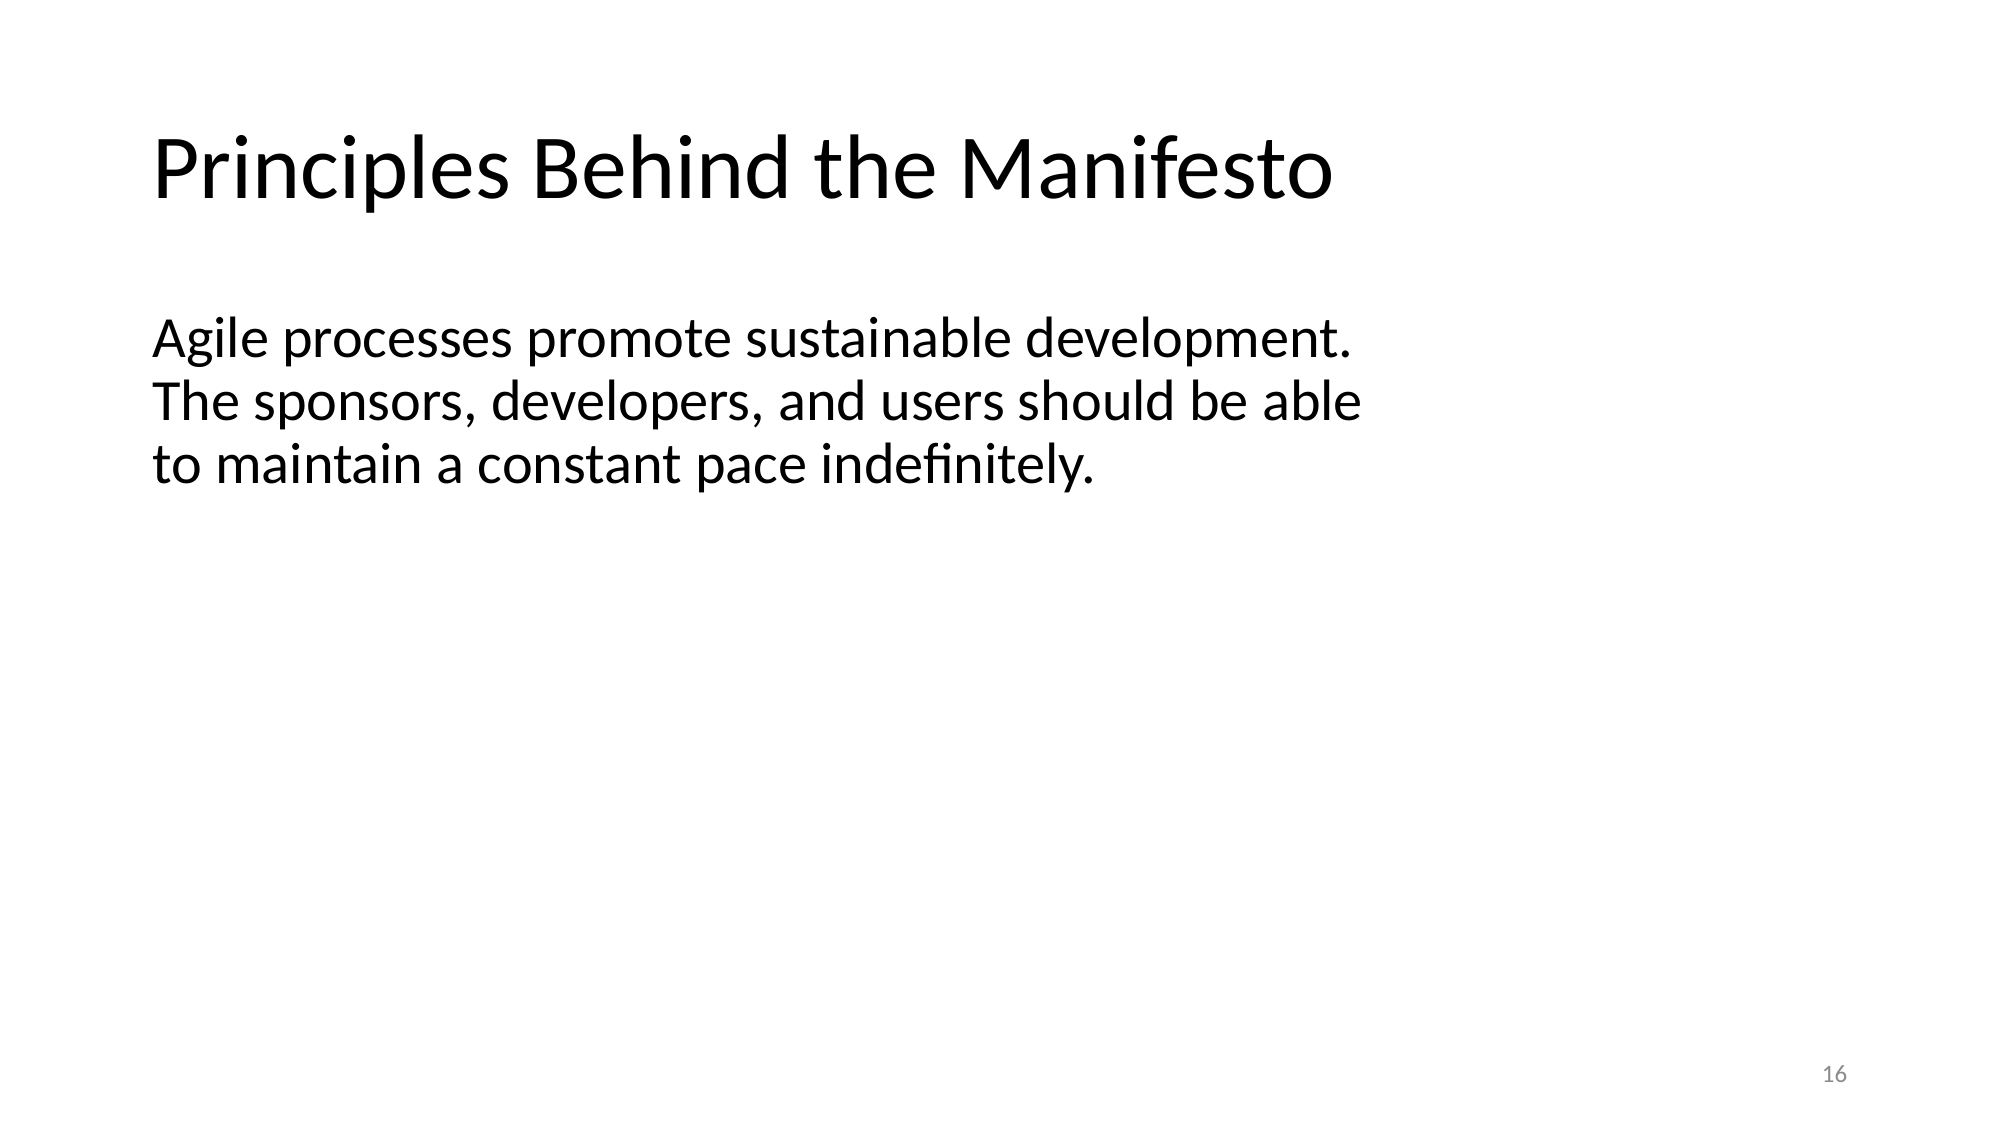

# Principles Behind the Manifesto
Agile processes promote sustainable development.
The sponsors, developers, and users should be able
to maintain a constant pace indefinitely.
16